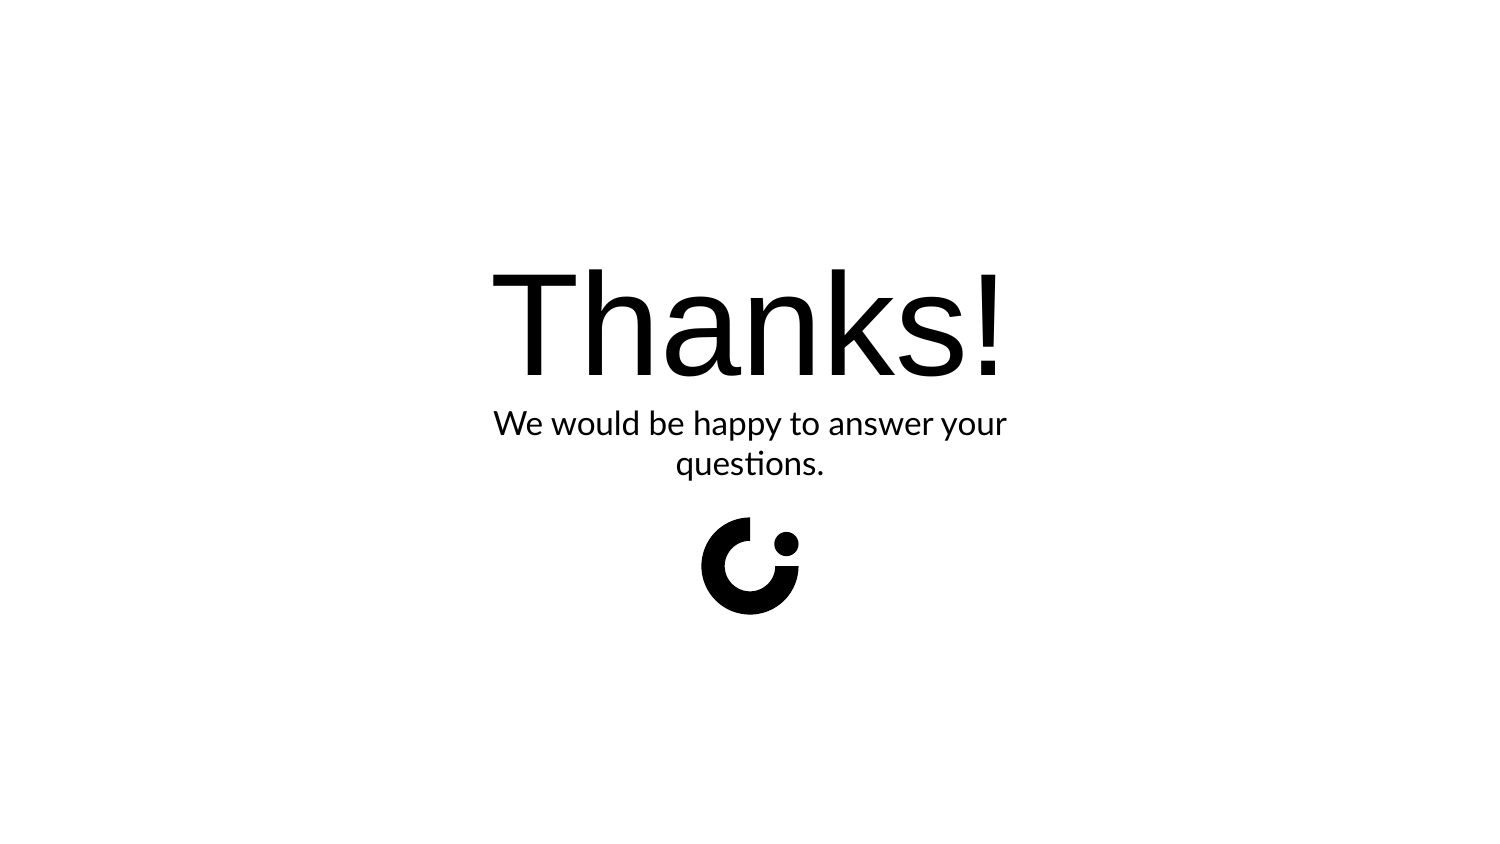

# Thanks!
We would be happy to answer your questions.